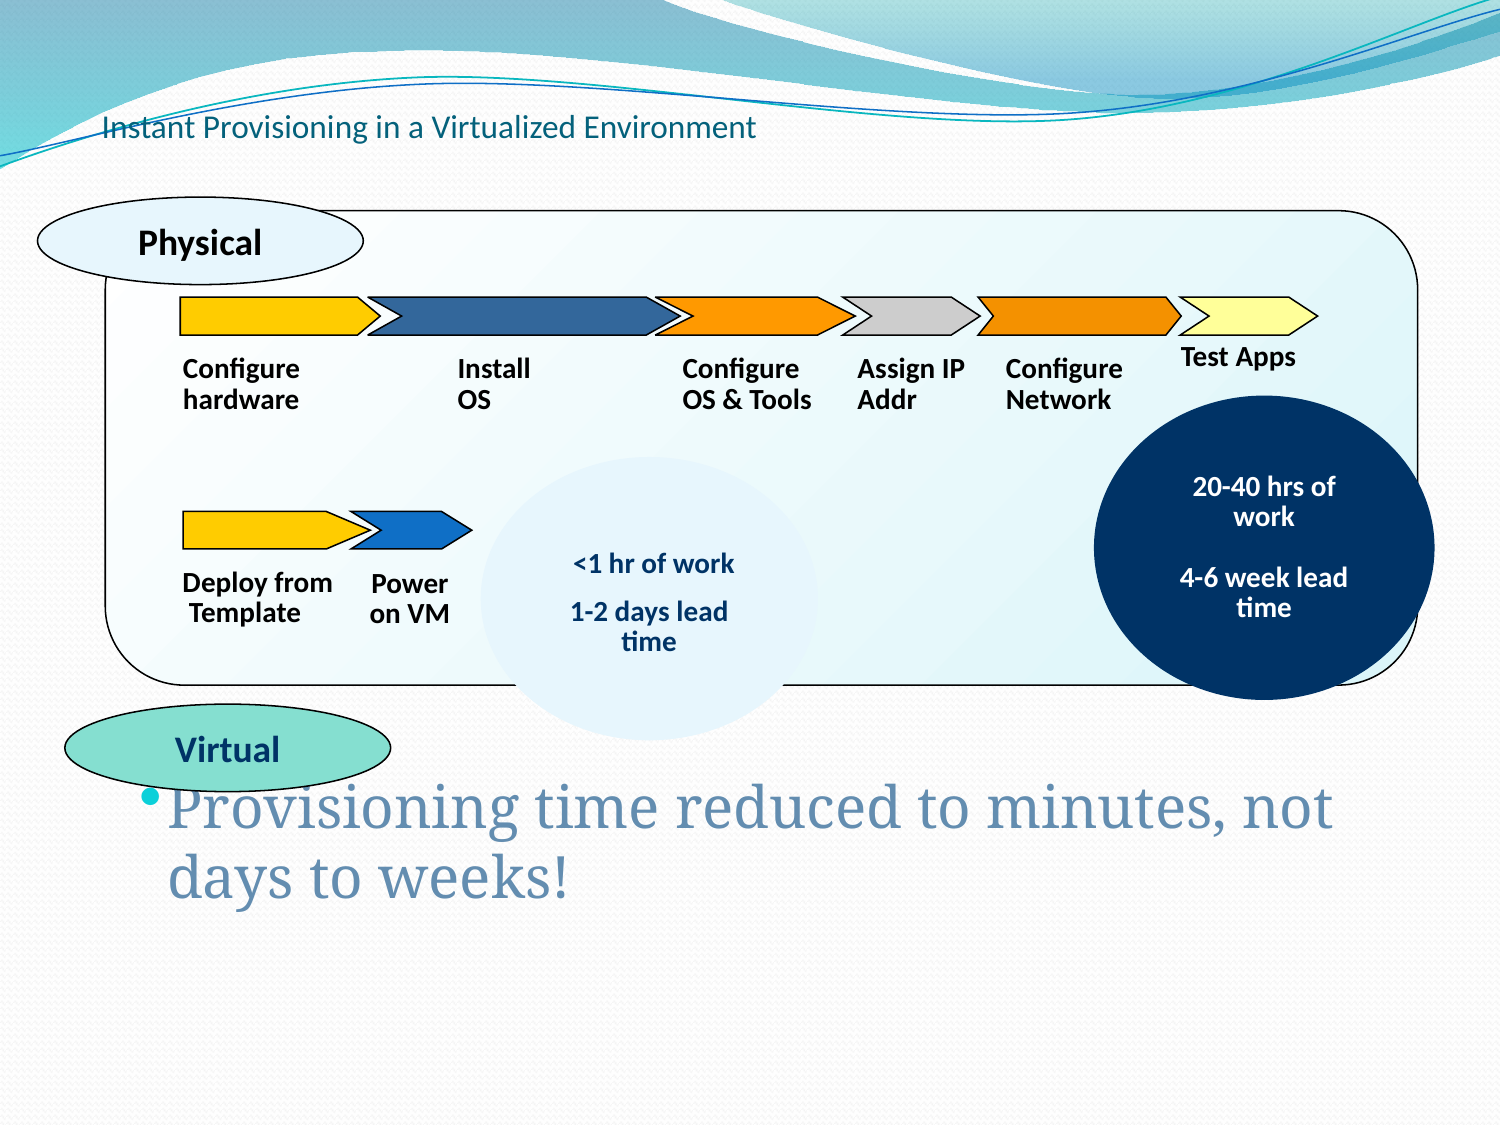

# Instant Provisioning in a Virtualized Environment
Physical

Test Apps
Configure hardware
Install OS
Configure
OS & Tools
Assign IP Addr
Configure Network
20-40 hrs of work

4-6 week lead time
 <1 hr of work
1-2 days lead time

Deploy from  Template
Power
on VM
Virtual
Provisioning time reduced to minutes, not days to weeks!